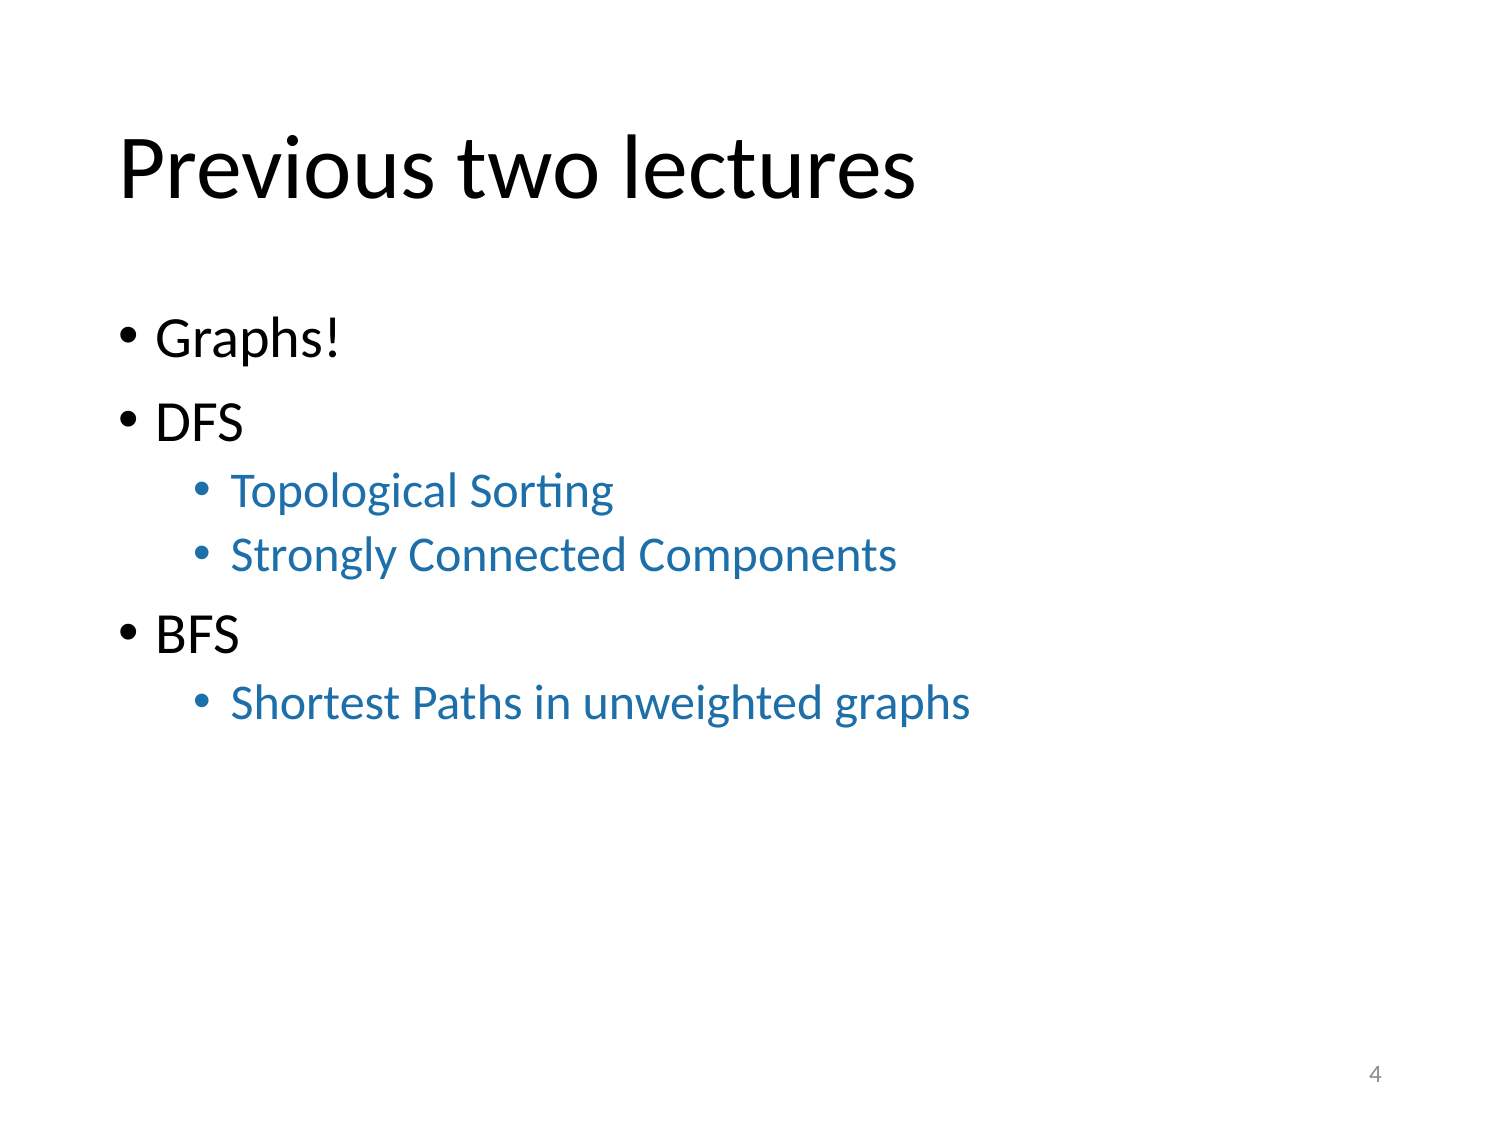

# Previous two lectures
Graphs!
DFS
Topological Sorting
Strongly Connected Components
BFS
Shortest Paths in unweighted graphs
4